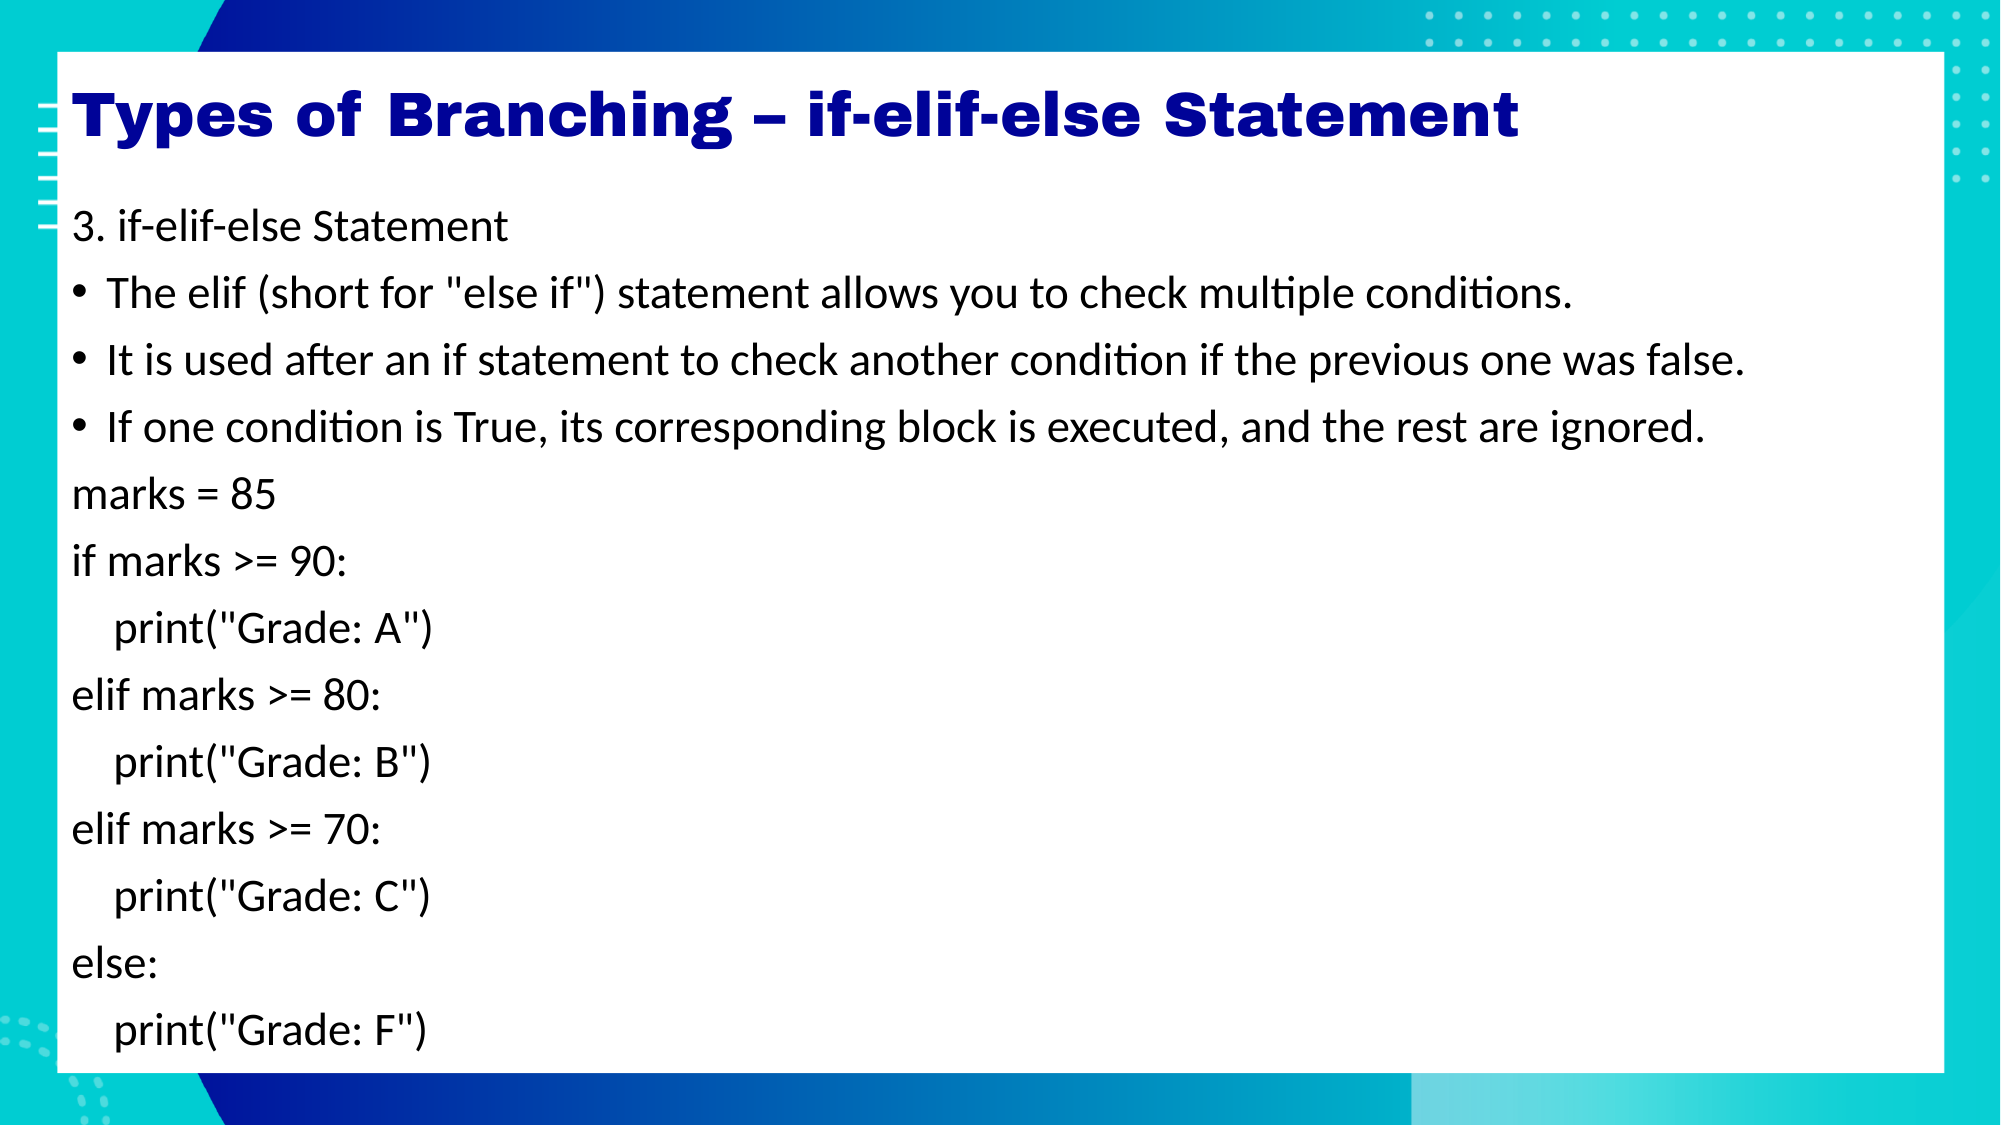

# Types of Branching – if-elif-else Statement
3. if-elif-else Statement
The elif (short for "else if") statement allows you to check multiple conditions.
It is used after an if statement to check another condition if the previous one was false.
If one condition is True, its corresponding block is executed, and the rest are ignored.
marks = 85
if marks >= 90:
    print("Grade: A")
elif marks >= 80:
    print("Grade: B")
elif marks >= 70:
    print("Grade: C")
else:
    print("Grade: F")